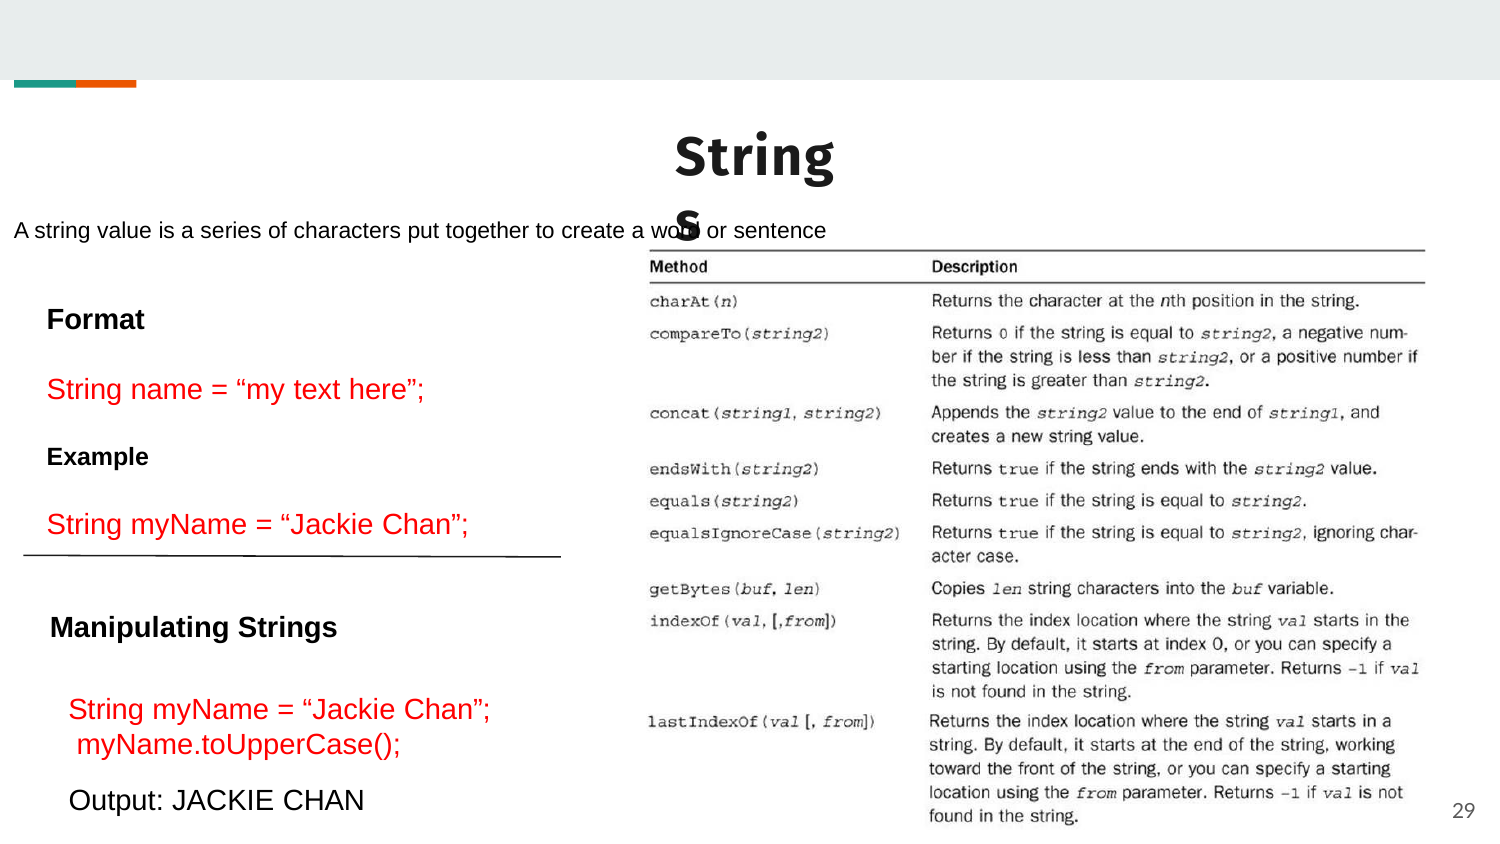

# Strings
A string value is a series of characters put together to create a word or sentence

Format

String name = “my text here”;

Example

String myName = “Jackie Chan”;

Manipulating Strings

String myName = “Jackie Chan”;  myName.toUpperCase();

Output: JACKIE CHAN
29